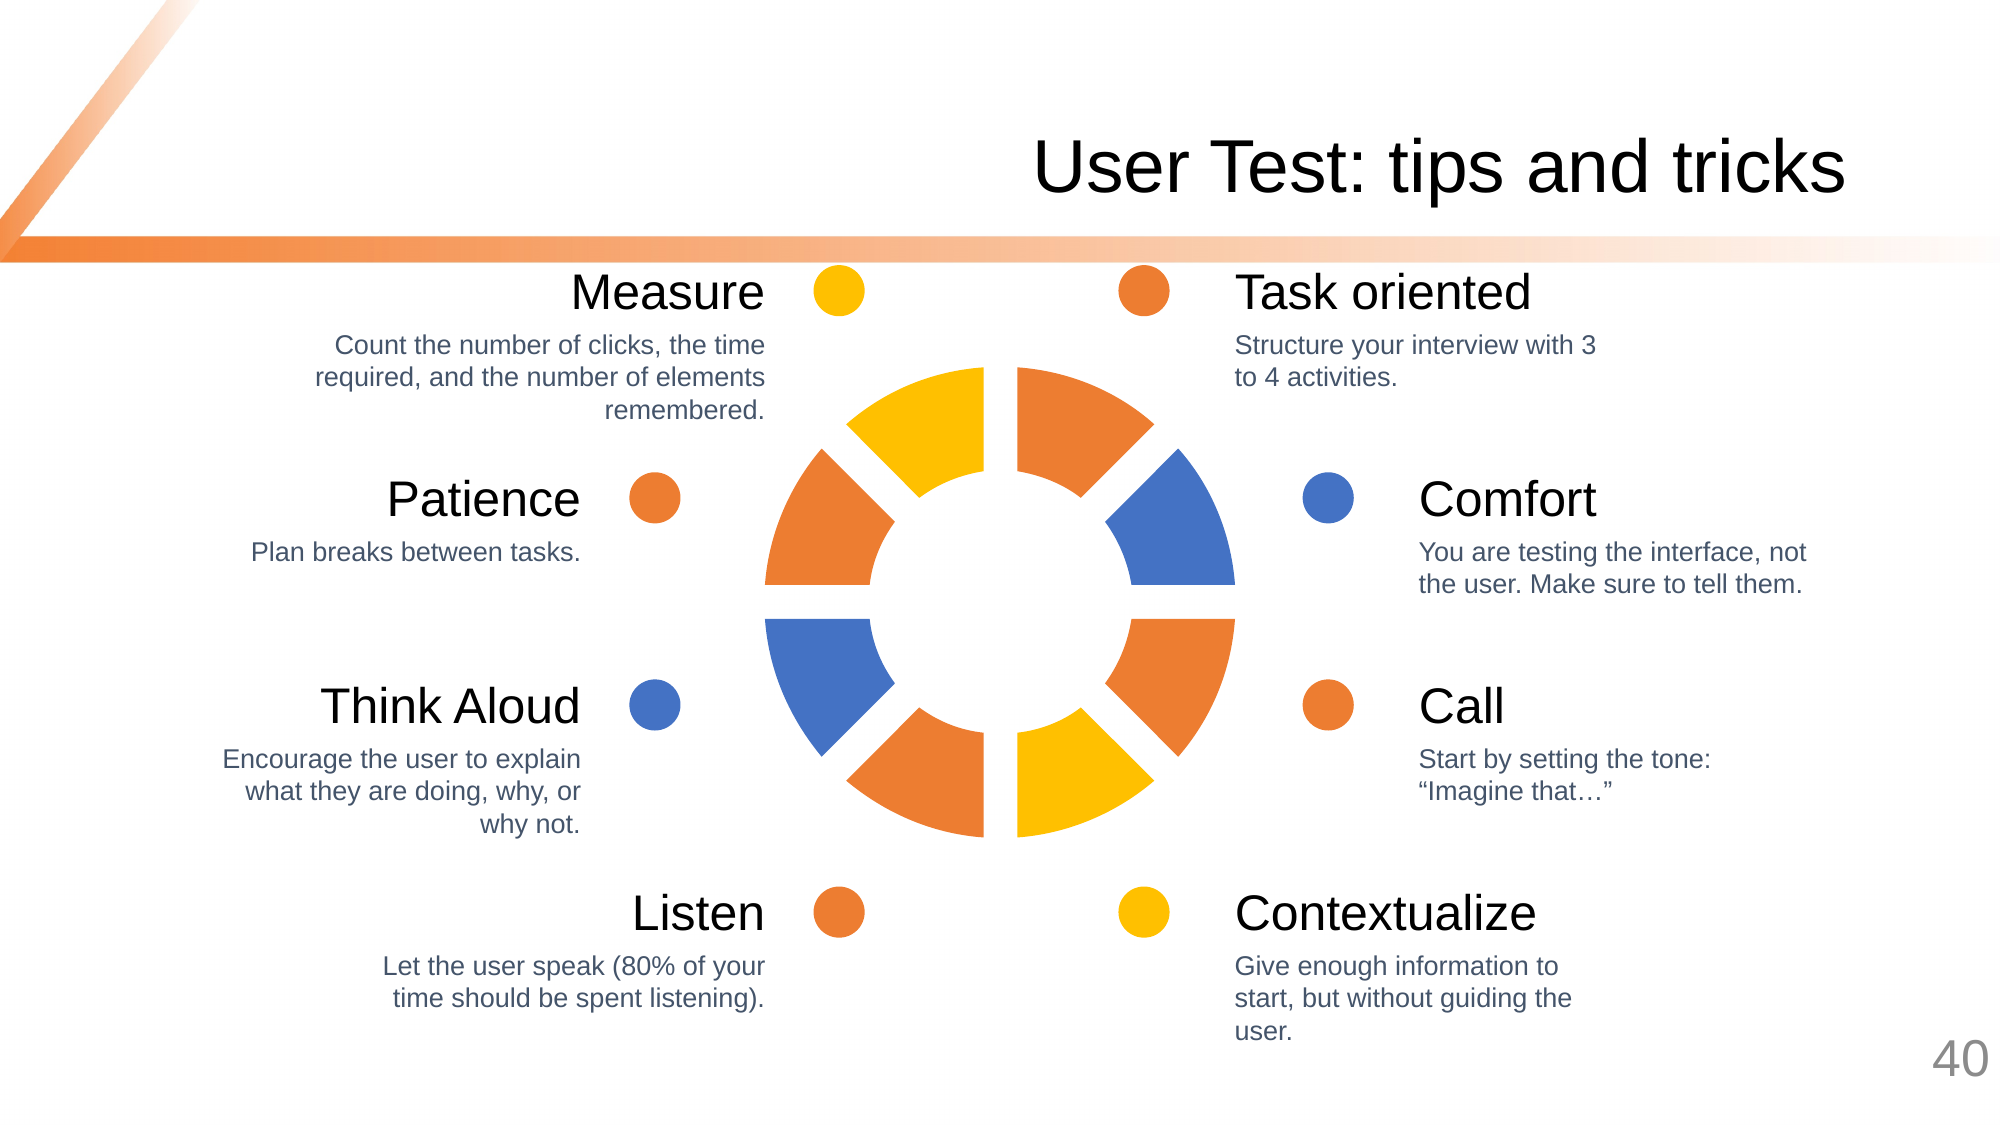

# User Test: tips and tricks
Measure

Count the number of clicks, the time required, and the number of elements remembered.

Task oriented

Structure your interview with 3 to 4 activities.

Patience

Plan breaks between tasks.

Comfort

You are testing the interface, not the user. Make sure to tell them.

Think Aloud

Encourage the user to explain what they are doing, why, or why not.

Call

Start by setting the tone: “Imagine that…”

Contextualize

Give enough information to start, but without guiding the user.

Listen

Let the user speak (80% of your time should be spent listening).

40